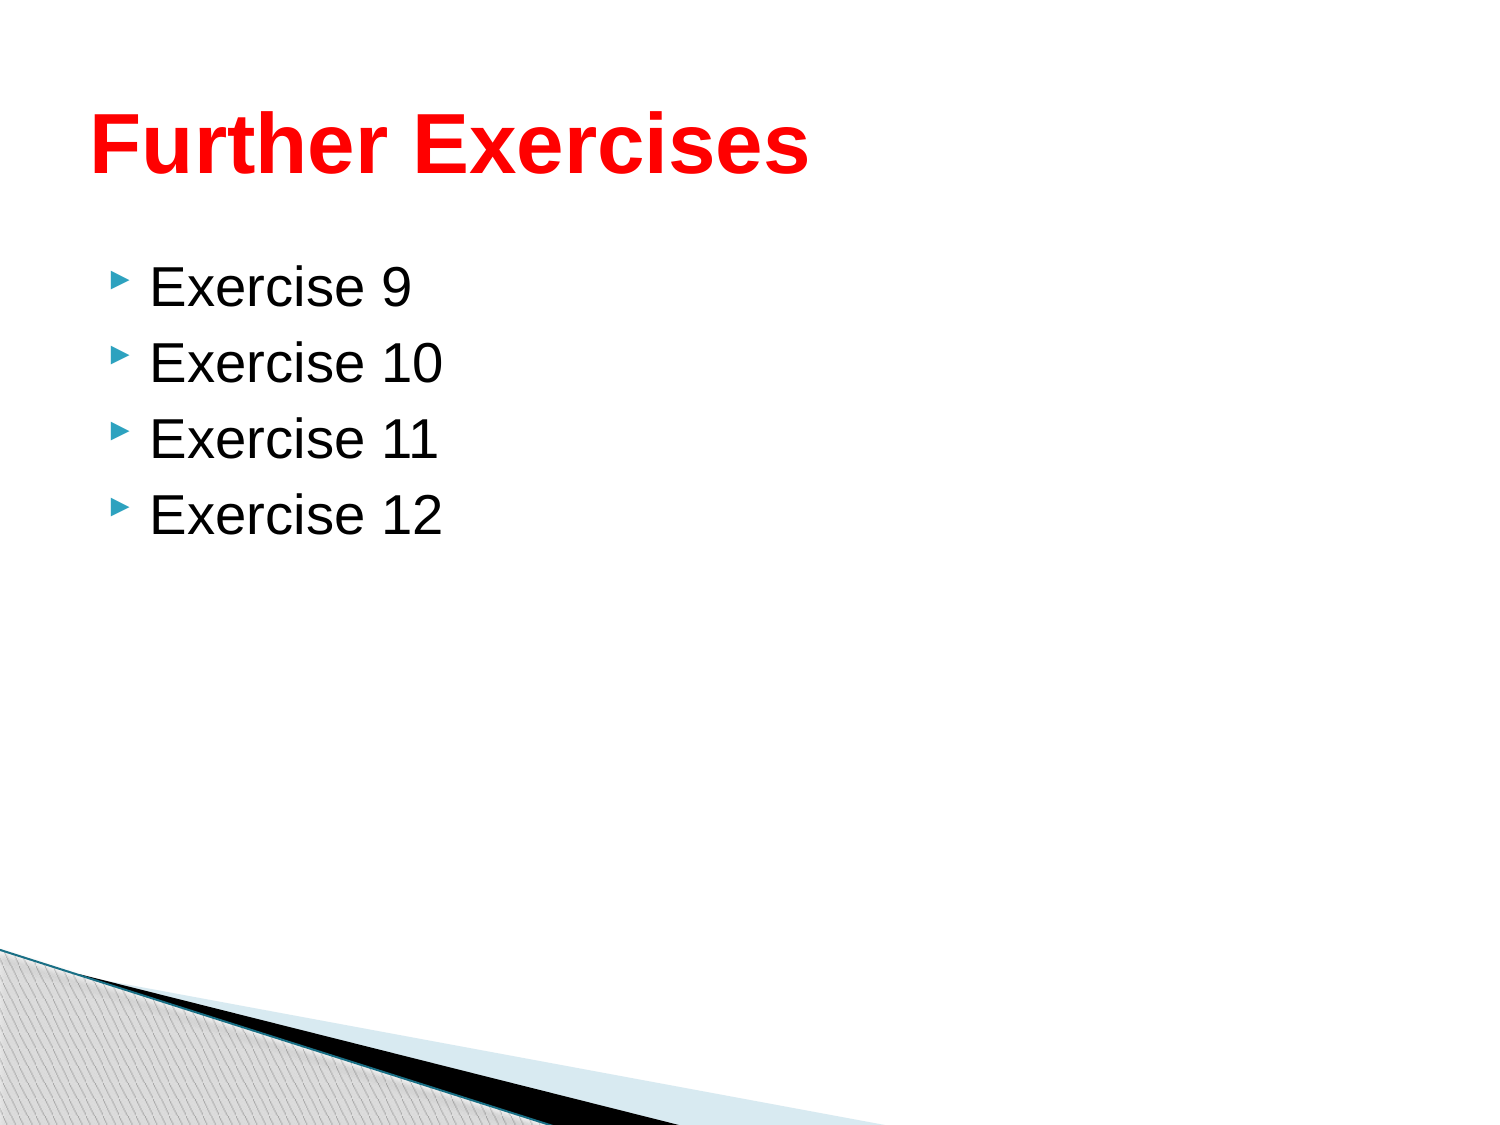

# Further Exercises
Exercise 9
Exercise 10
Exercise 11
Exercise 12